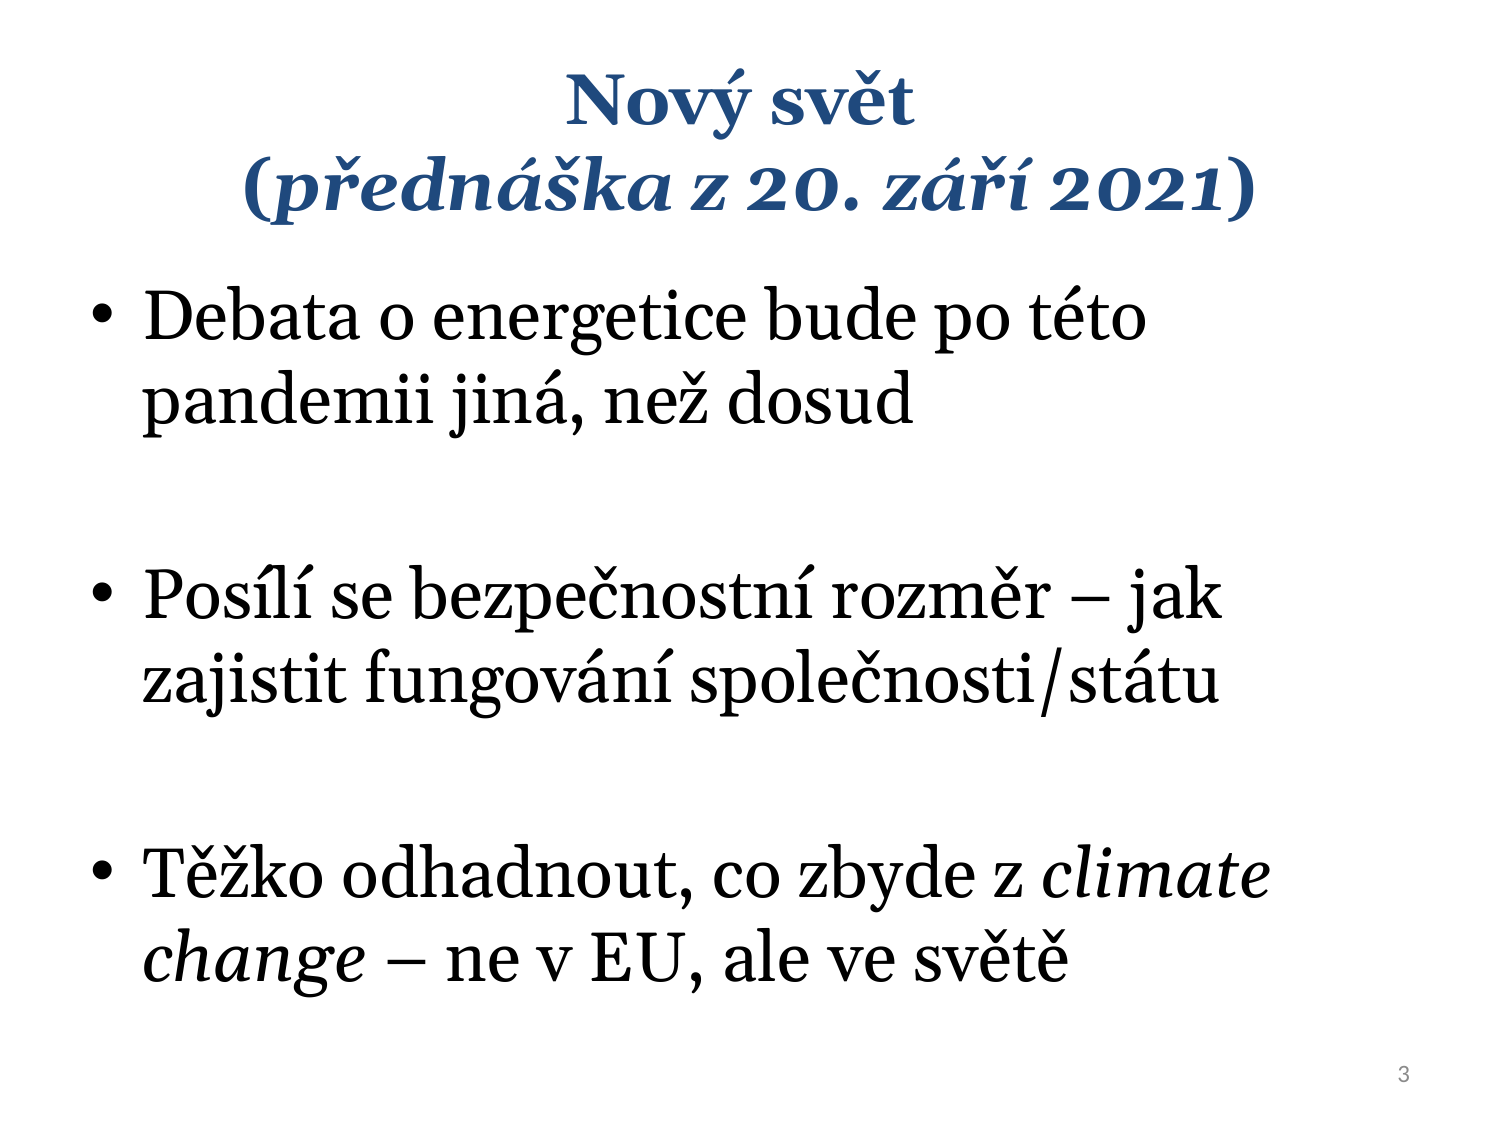

# Nový svět (přednáška z 20. září 2021)
Debata o energetice bude po této pandemii jiná, než dosud

Posílí se bezpečnostní rozměr – jak zajistit fungování společnosti/státu

Těžko odhadnout, co zbyde z climate change – ne v EU, ale ve světě

3